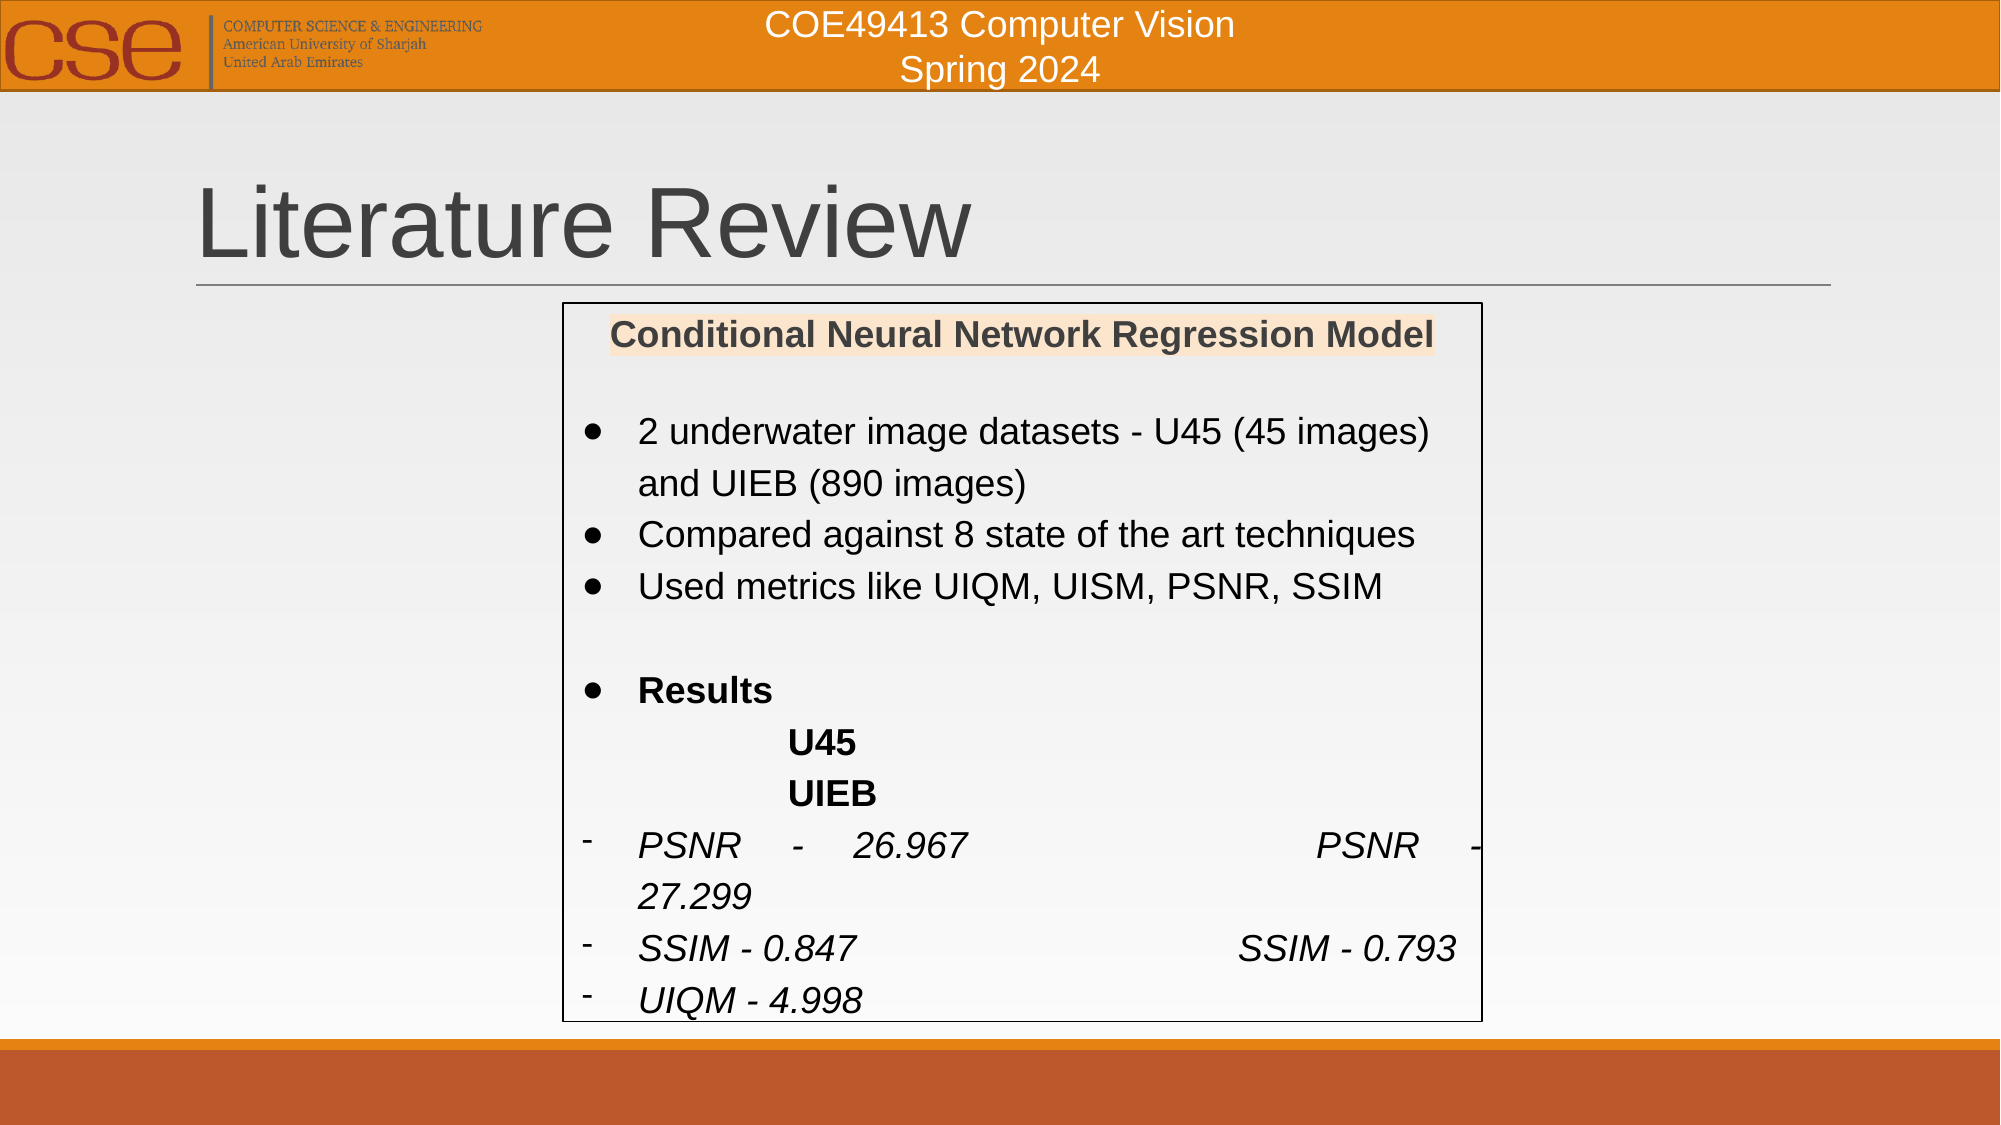

# Literature Review
Conditional Neural Network Regression Model

2 underwater image datasets - U45 (45 images) and UIEB (890 images)
Compared against 8 state of the art techniques
Used metrics like UIQM, UISM, PSNR, SSIM

Results
	U45					UIEB
PSNR - 26.967			PSNR - 27.299
SSIM - 0.847			SSIM - 0.793
UIQM - 4.998